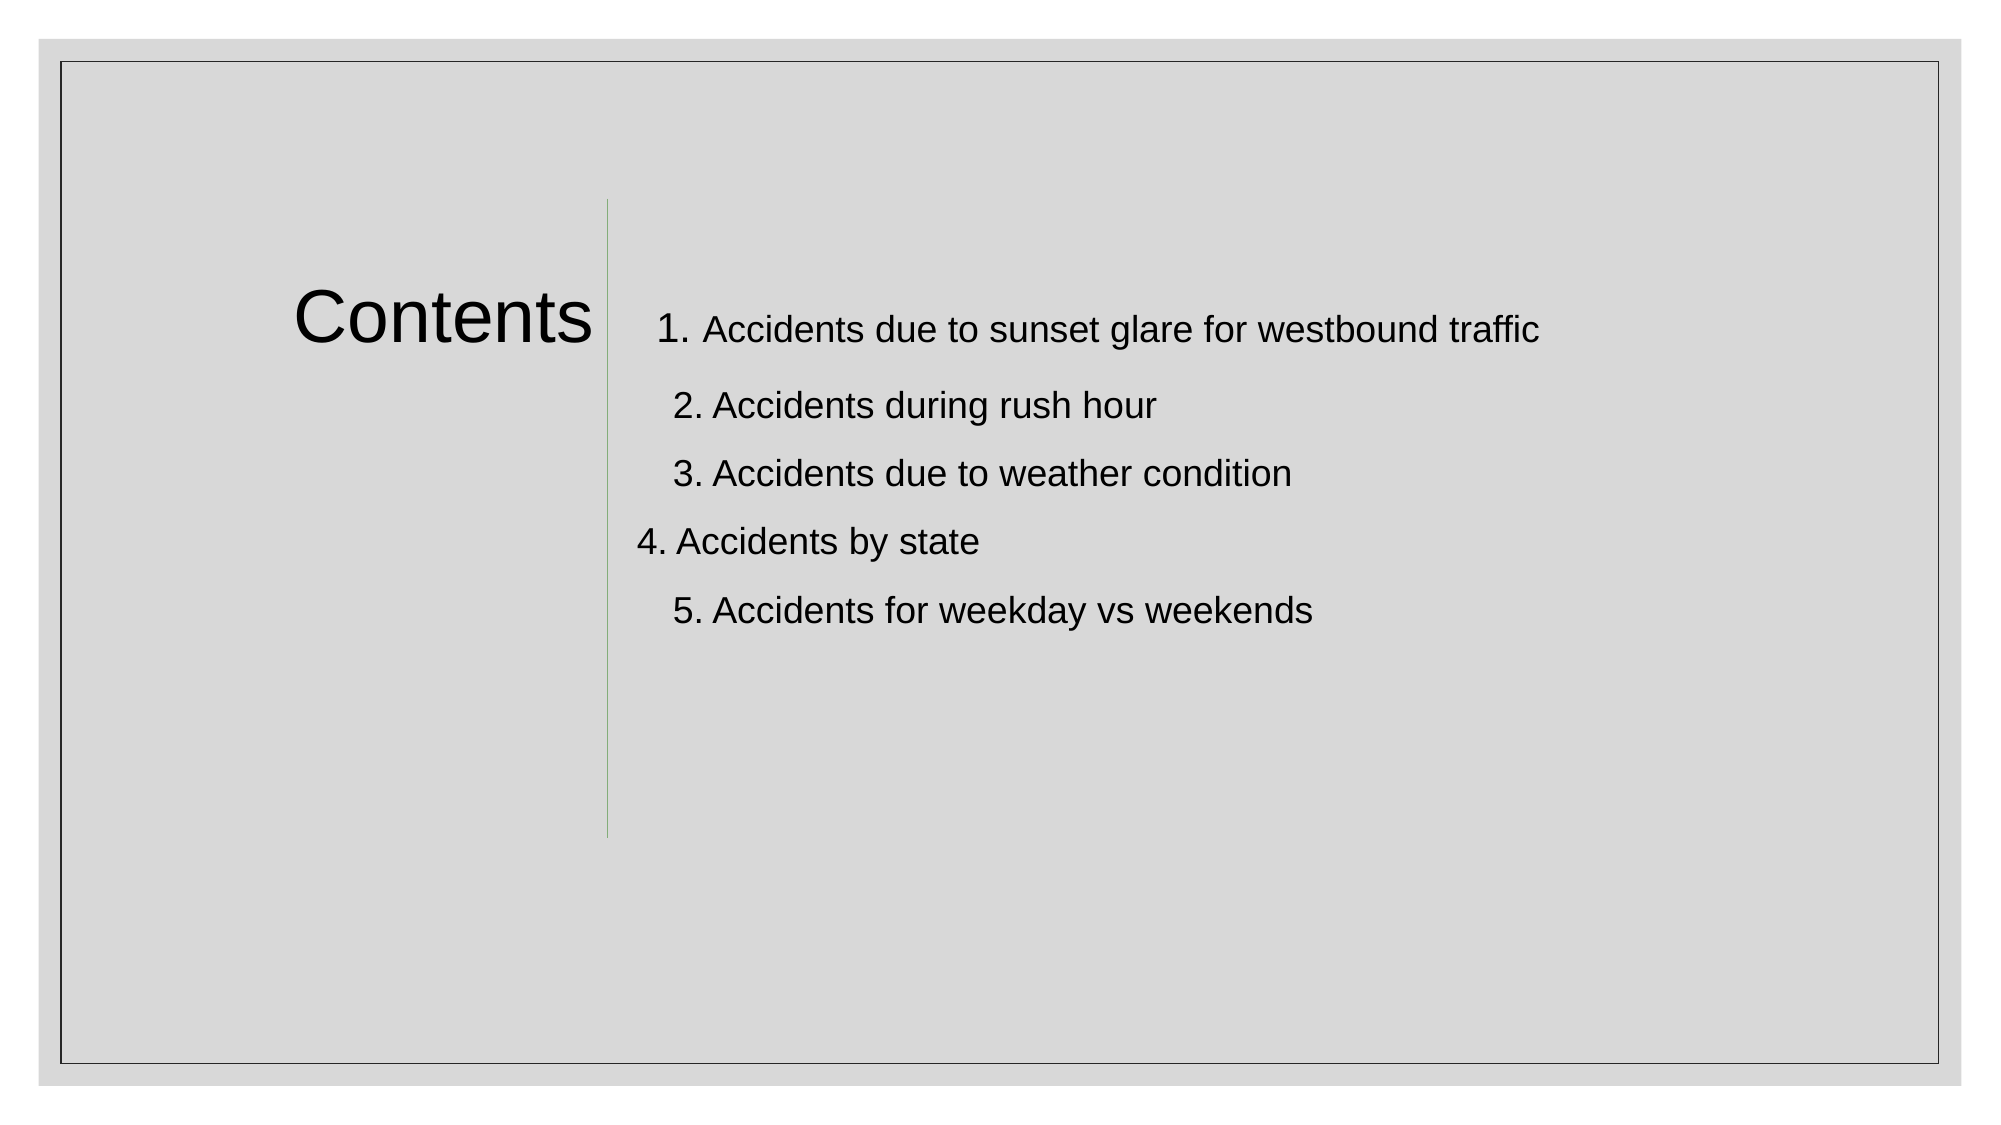

Contents   1. Accidents due to sunset glare for westbound traffic
                                              2. Accidents during rush hour
                                              3. Accidents due to weather condition
		              4. Accidents by state
                                              5. Accidents for weekday vs weekends